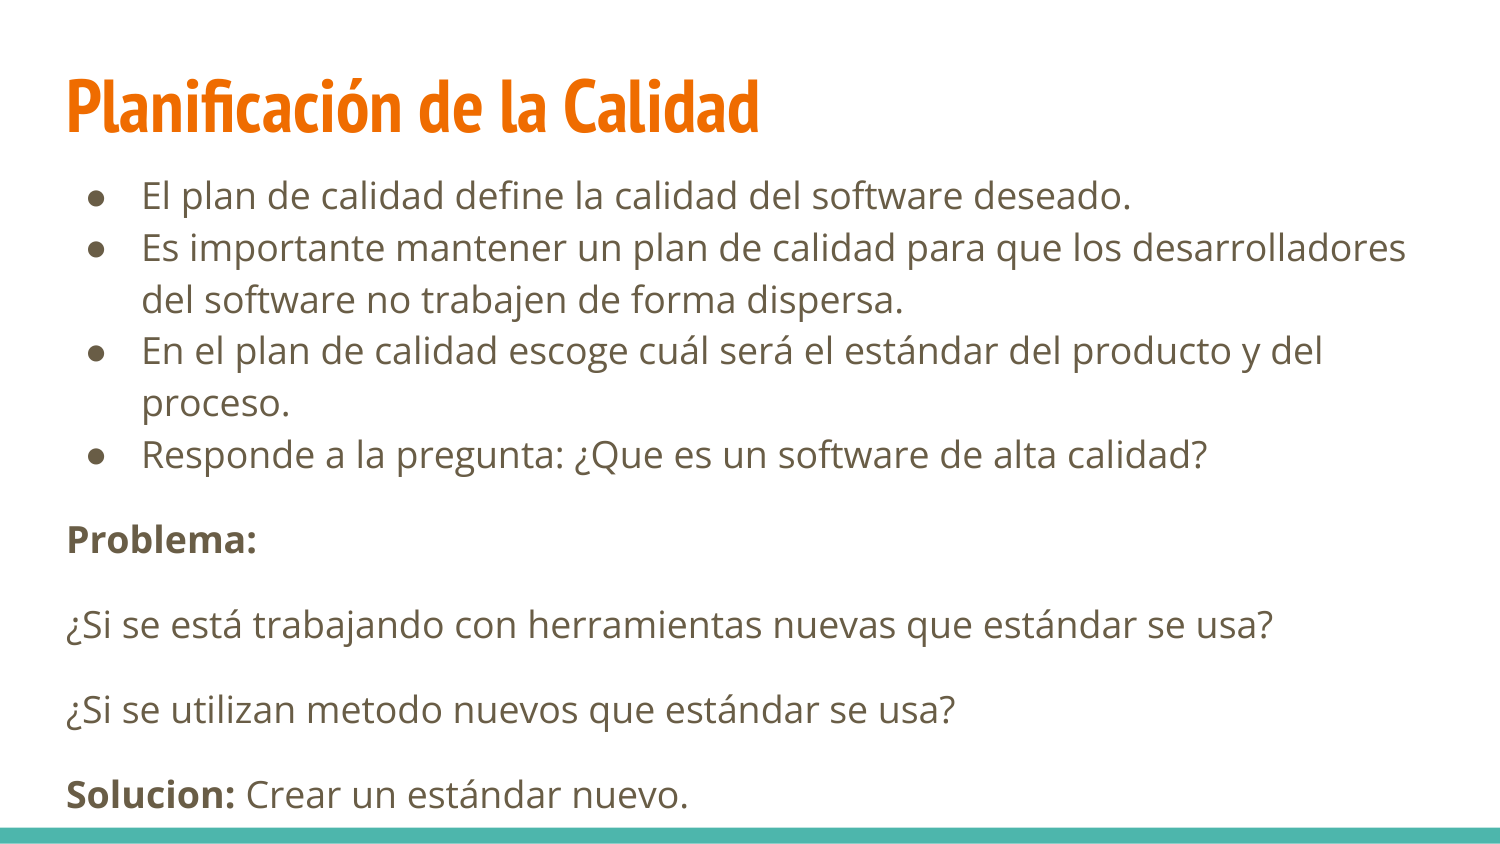

# Planificación de la Calidad
El plan de calidad define la calidad del software deseado.
Es importante mantener un plan de calidad para que los desarrolladores del software no trabajen de forma dispersa.
En el plan de calidad escoge cuál será el estándar del producto y del proceso.
Responde a la pregunta: ¿Que es un software de alta calidad?
Problema:
¿Si se está trabajando con herramientas nuevas que estándar se usa?
¿Si se utilizan metodo nuevos que estándar se usa?
Solucion: Crear un estándar nuevo.